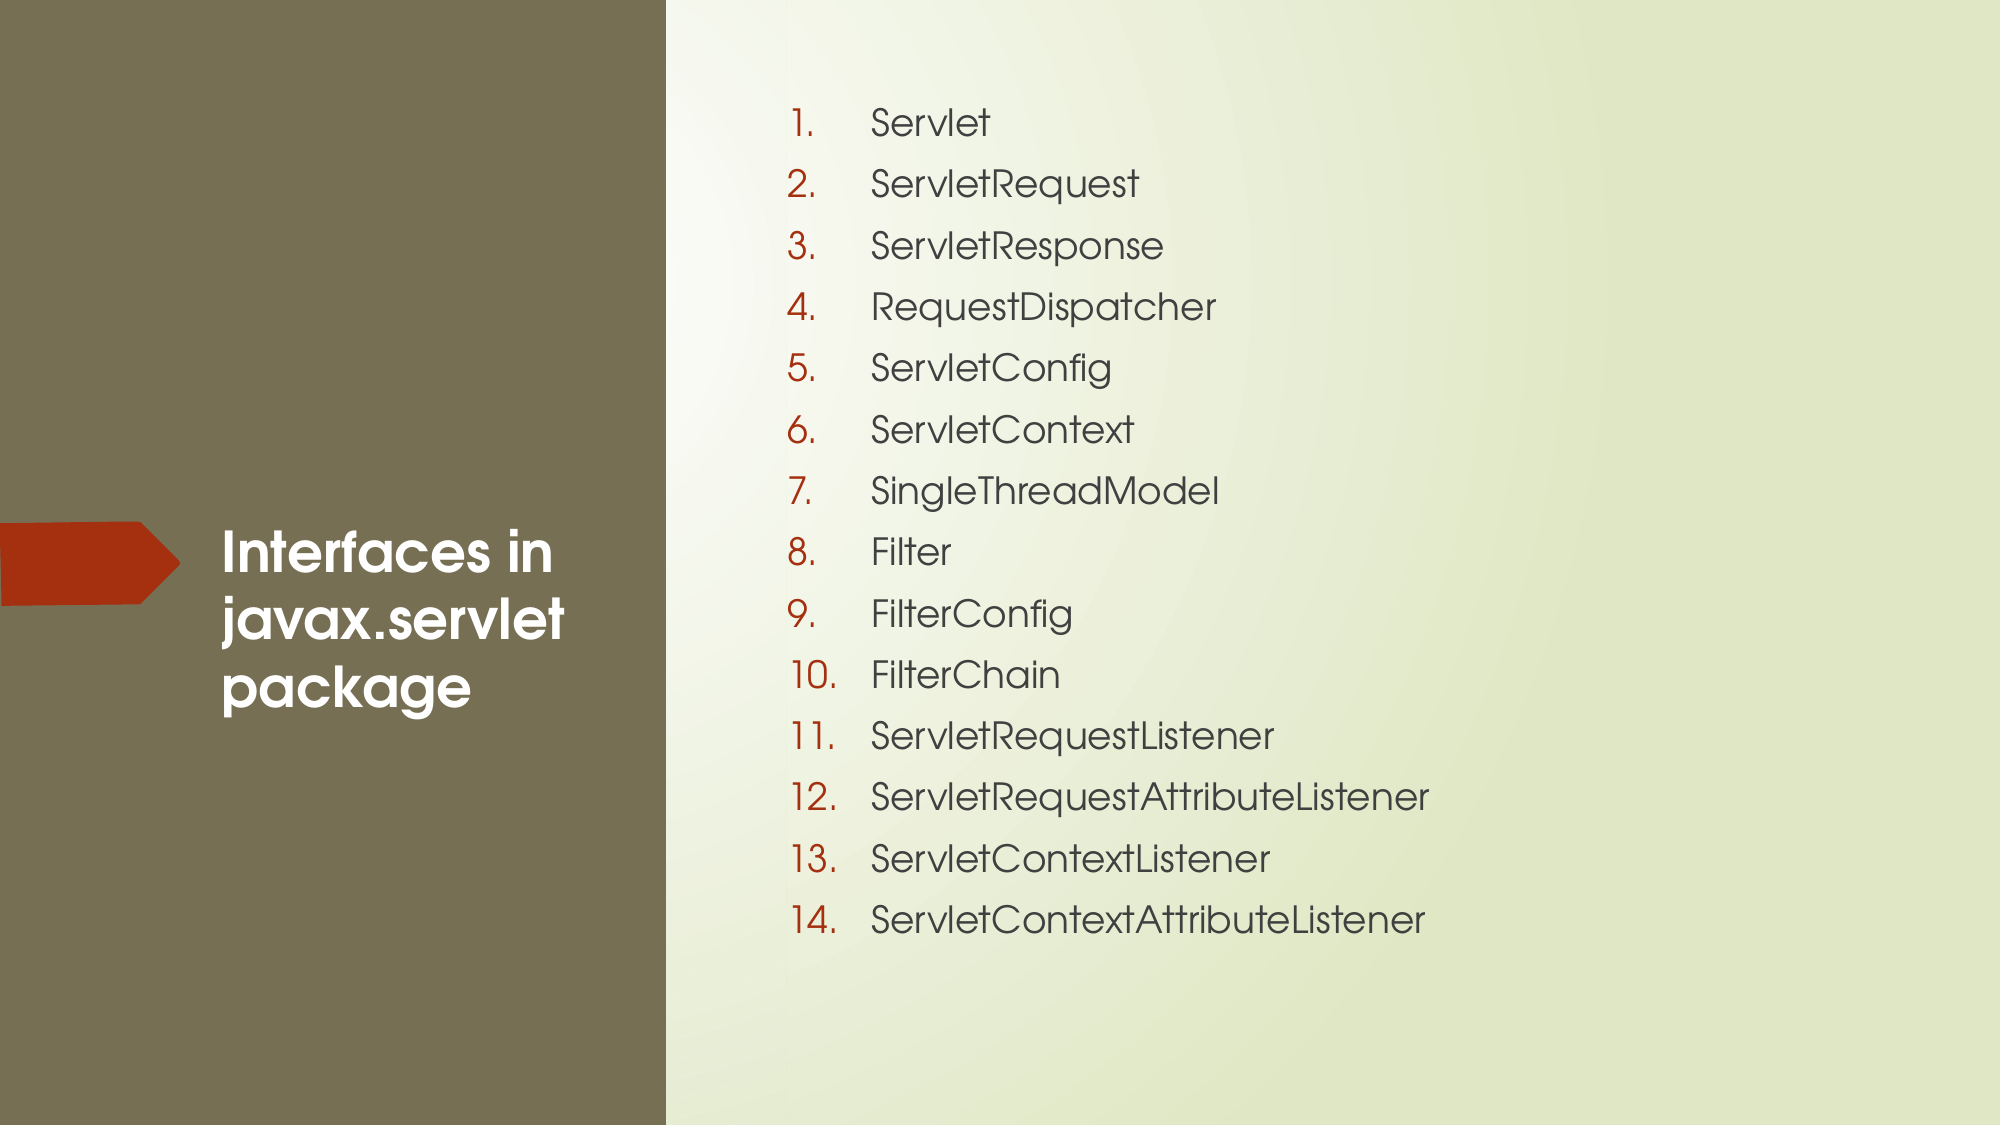

Servlet
ServletRequest
ServletResponse
RequestDispatcher
ServletConfig
ServletContext
SingleThreadModel
Filter
FilterConfig
FilterChain
ServletRequestListener
ServletRequestAttributeListener
ServletContextListener
ServletContextAttributeListener

# Interfaces in javax.servlet package